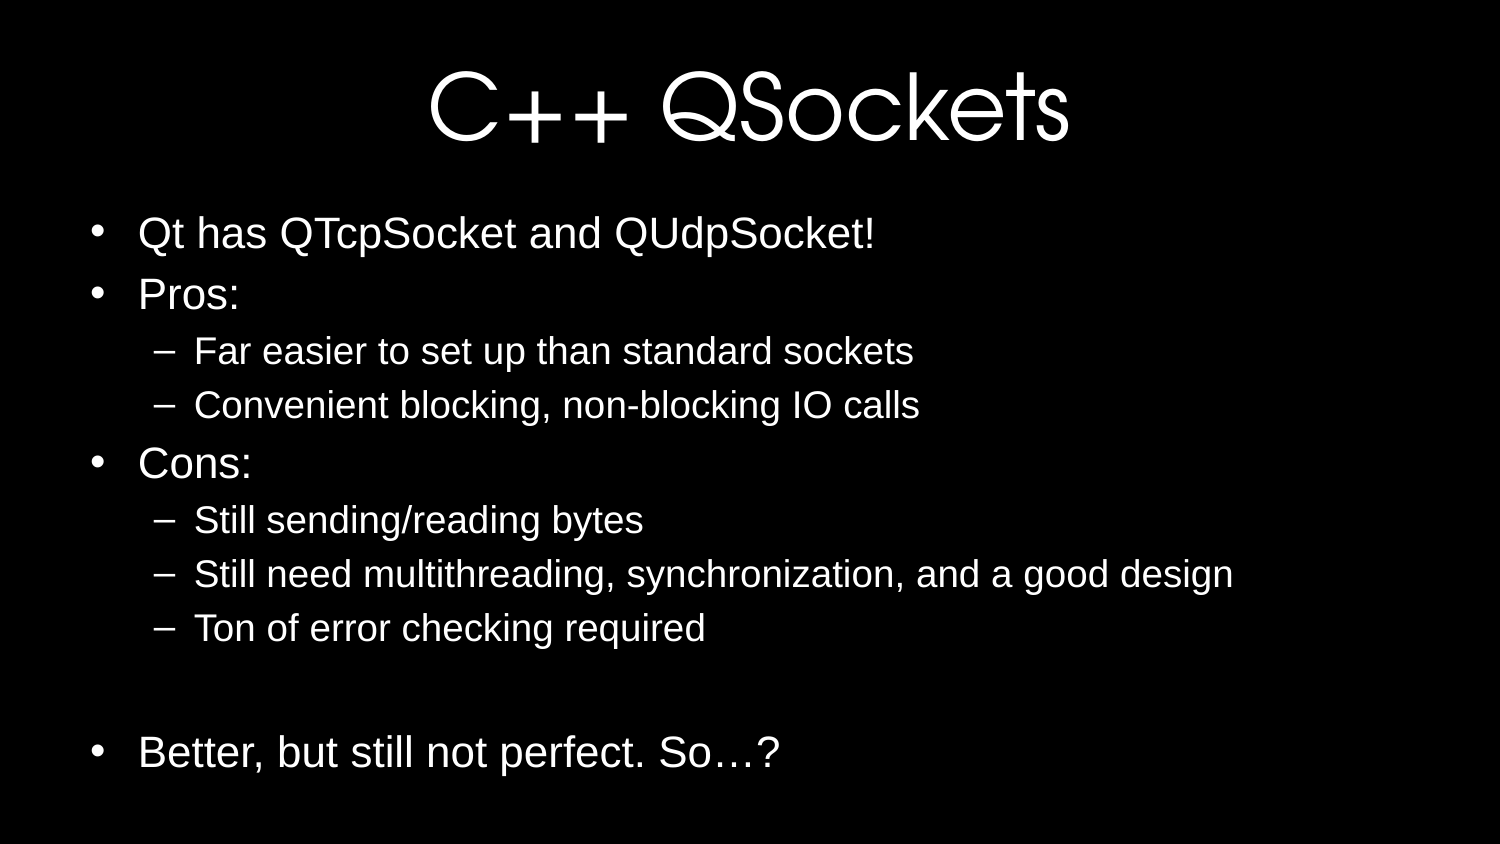

# C++ QSockets
Qt has QTcpSocket and QUdpSocket!
Pros:
Far easier to set up than standard sockets
Convenient blocking, non-blocking IO calls
Cons:
Still sending/reading bytes
Still need multithreading, synchronization, and a good design
Ton of error checking required

Better, but still not perfect. So…?